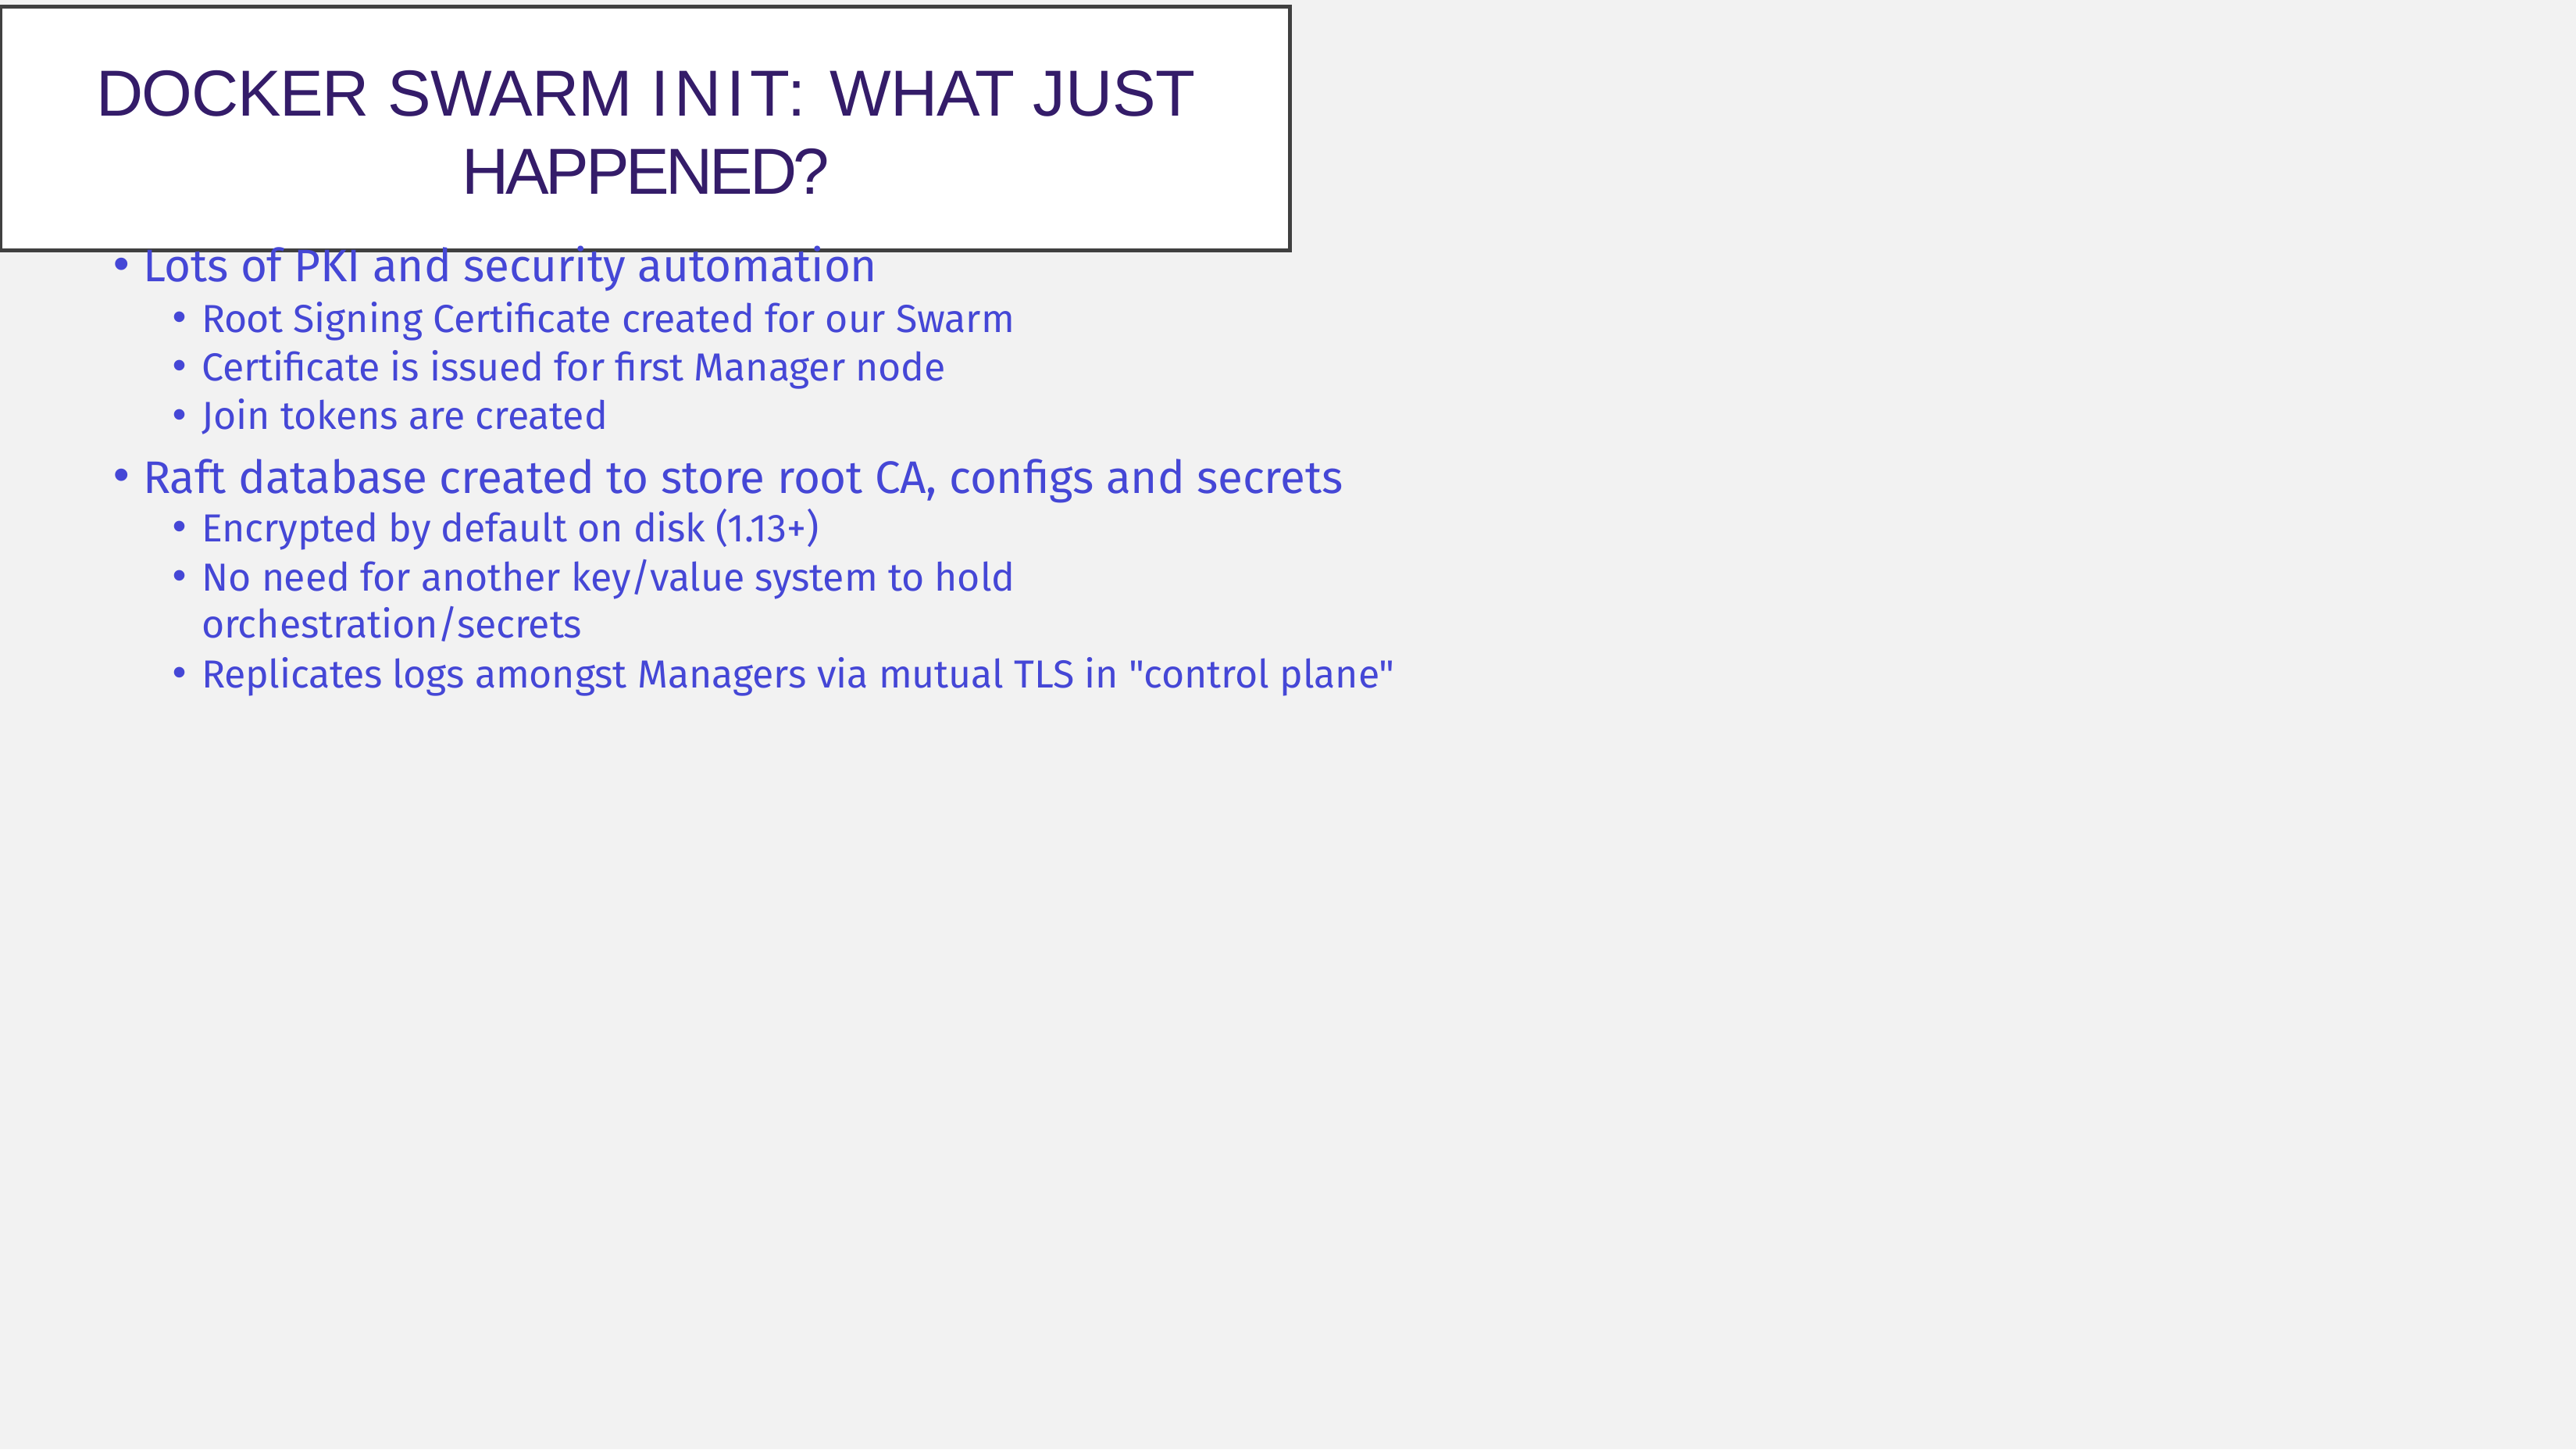

docker swarm init: What Just Happened?
Lots of PKI and security automation
Root Signing Certificate created for our Swarm
Certificate is issued for first Manager node
Join tokens are created
Raft database created to store root CA, configs and secrets
Encrypted by default on disk (1.13+)
No need for another key/value system to hold orchestration/secrets
Replicates logs amongst Managers via mutual TLS in "control plane"